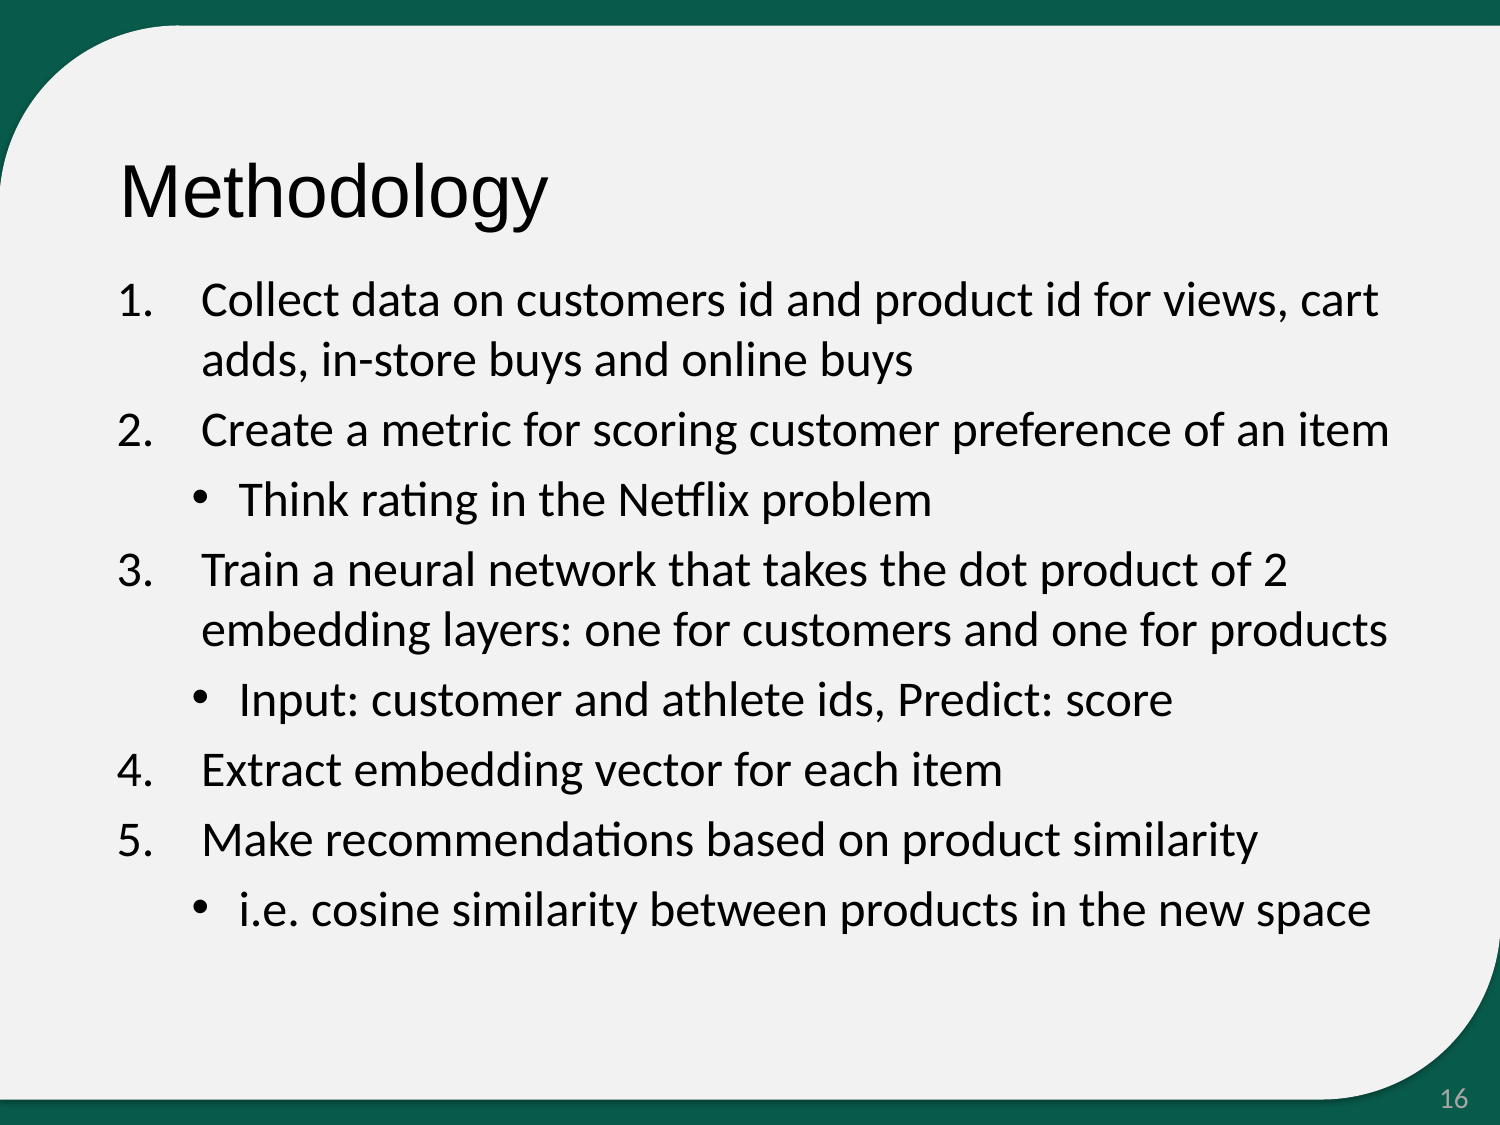

Methodology
Collect data on customers id and product id for views, cart adds, in-store buys and online buys
Create a metric for scoring customer preference of an item
Think rating in the Netflix problem
Train a neural network that takes the dot product of 2 embedding layers: one for customers and one for products
Input: customer and athlete ids, Predict: score
Extract embedding vector for each item
Make recommendations based on product similarity
i.e. cosine similarity between products in the new space

16